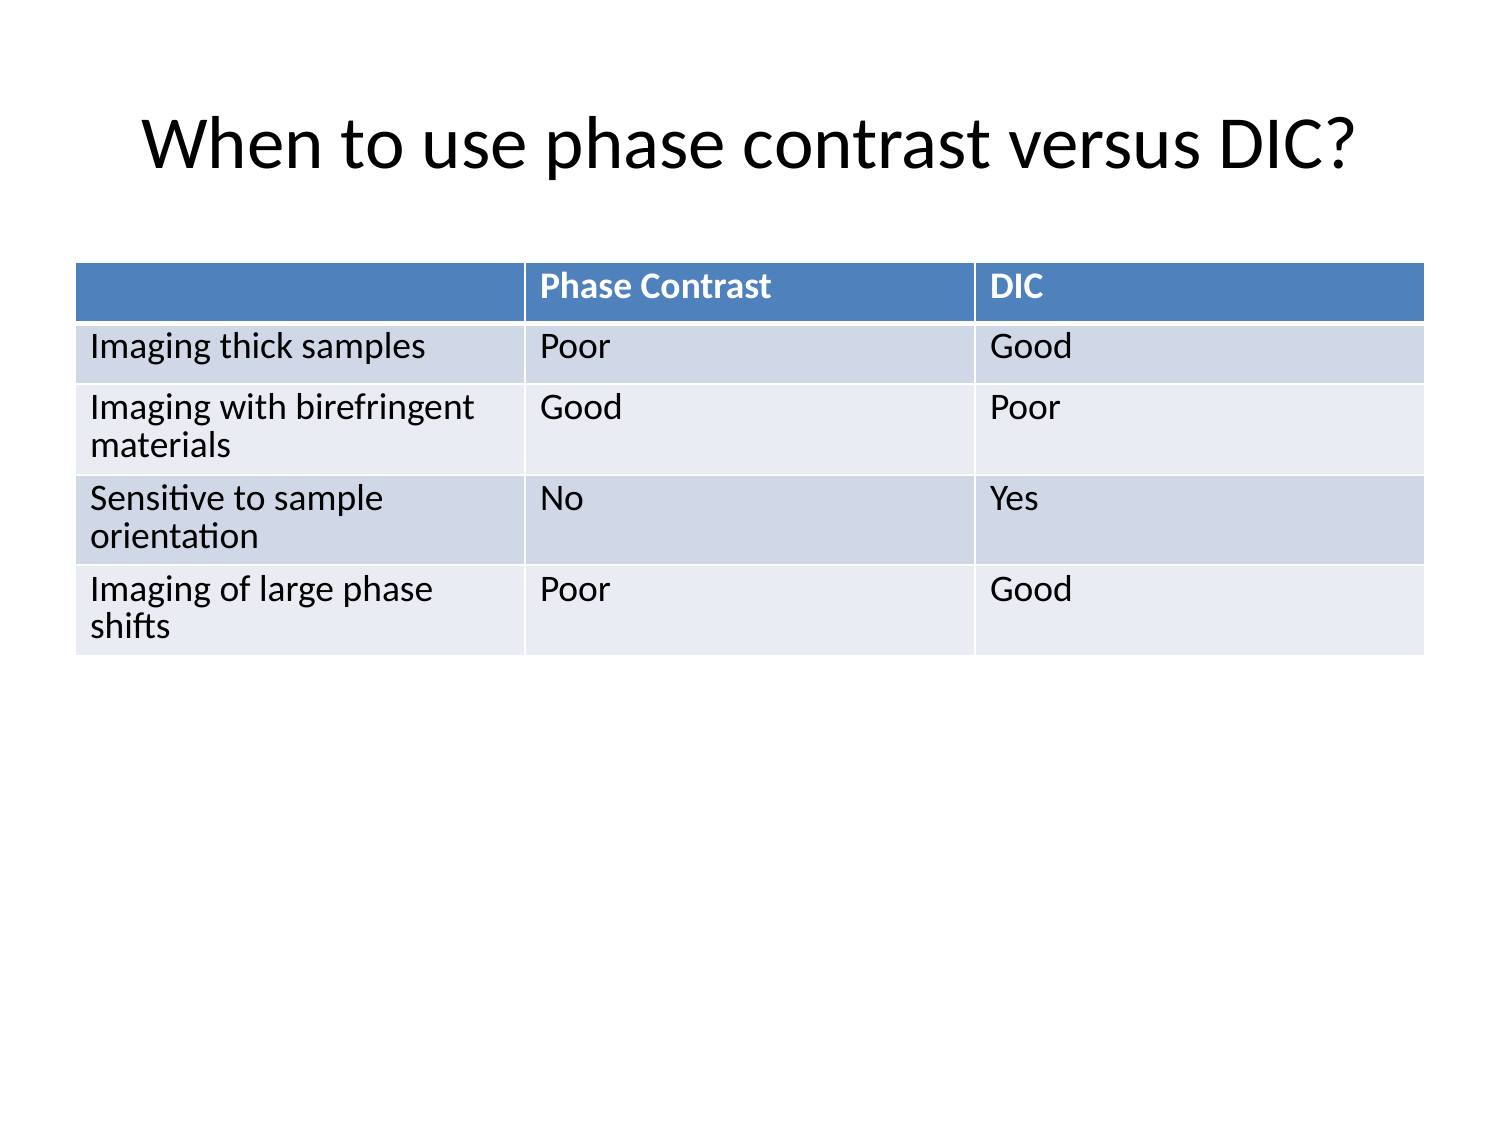

# When to use phase contrast versus DIC?
|  | Phase Contrast | DIC |
| --- | --- | --- |
| Imaging thick samples | Poor | Good |
| Imaging with birefringent materials | Good | Poor |
| Sensitive to sample orientation | No | Yes |
| Imaging of large phase shifts | Poor | Good |